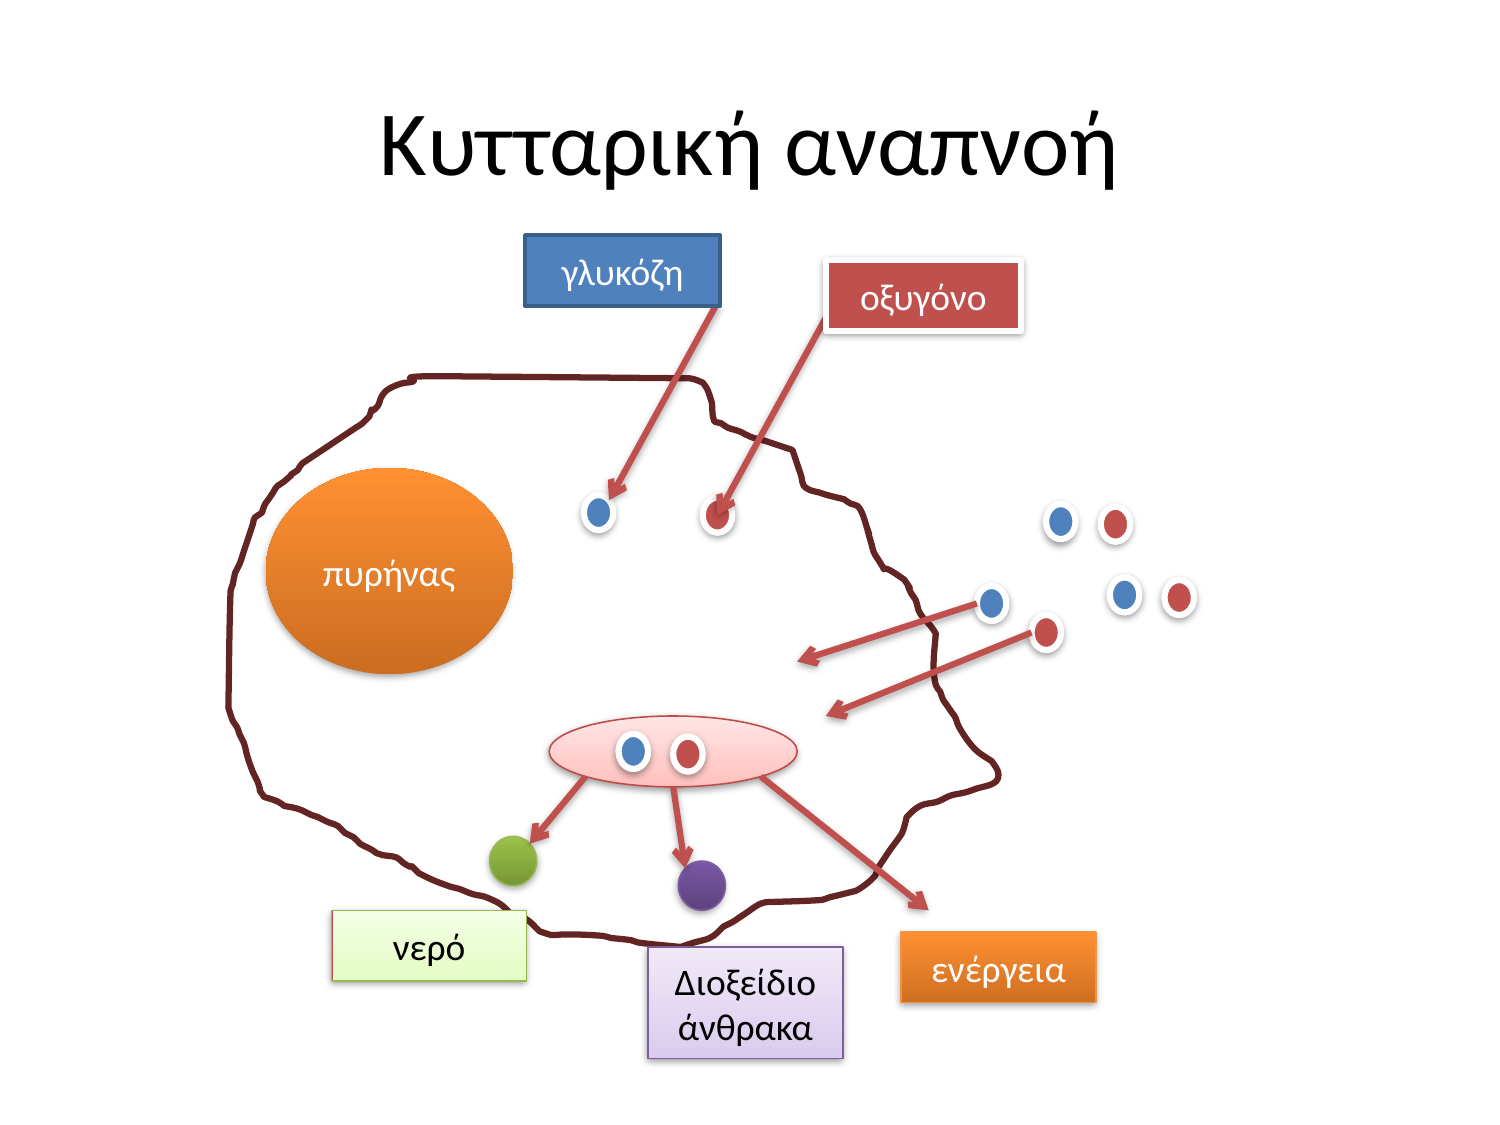

# Κυτταρική αναπνοή
γλυκόζη
οξυγόνο

πυρήνας

νερό
ενέργεια
Διοξείδιο άνθρακα